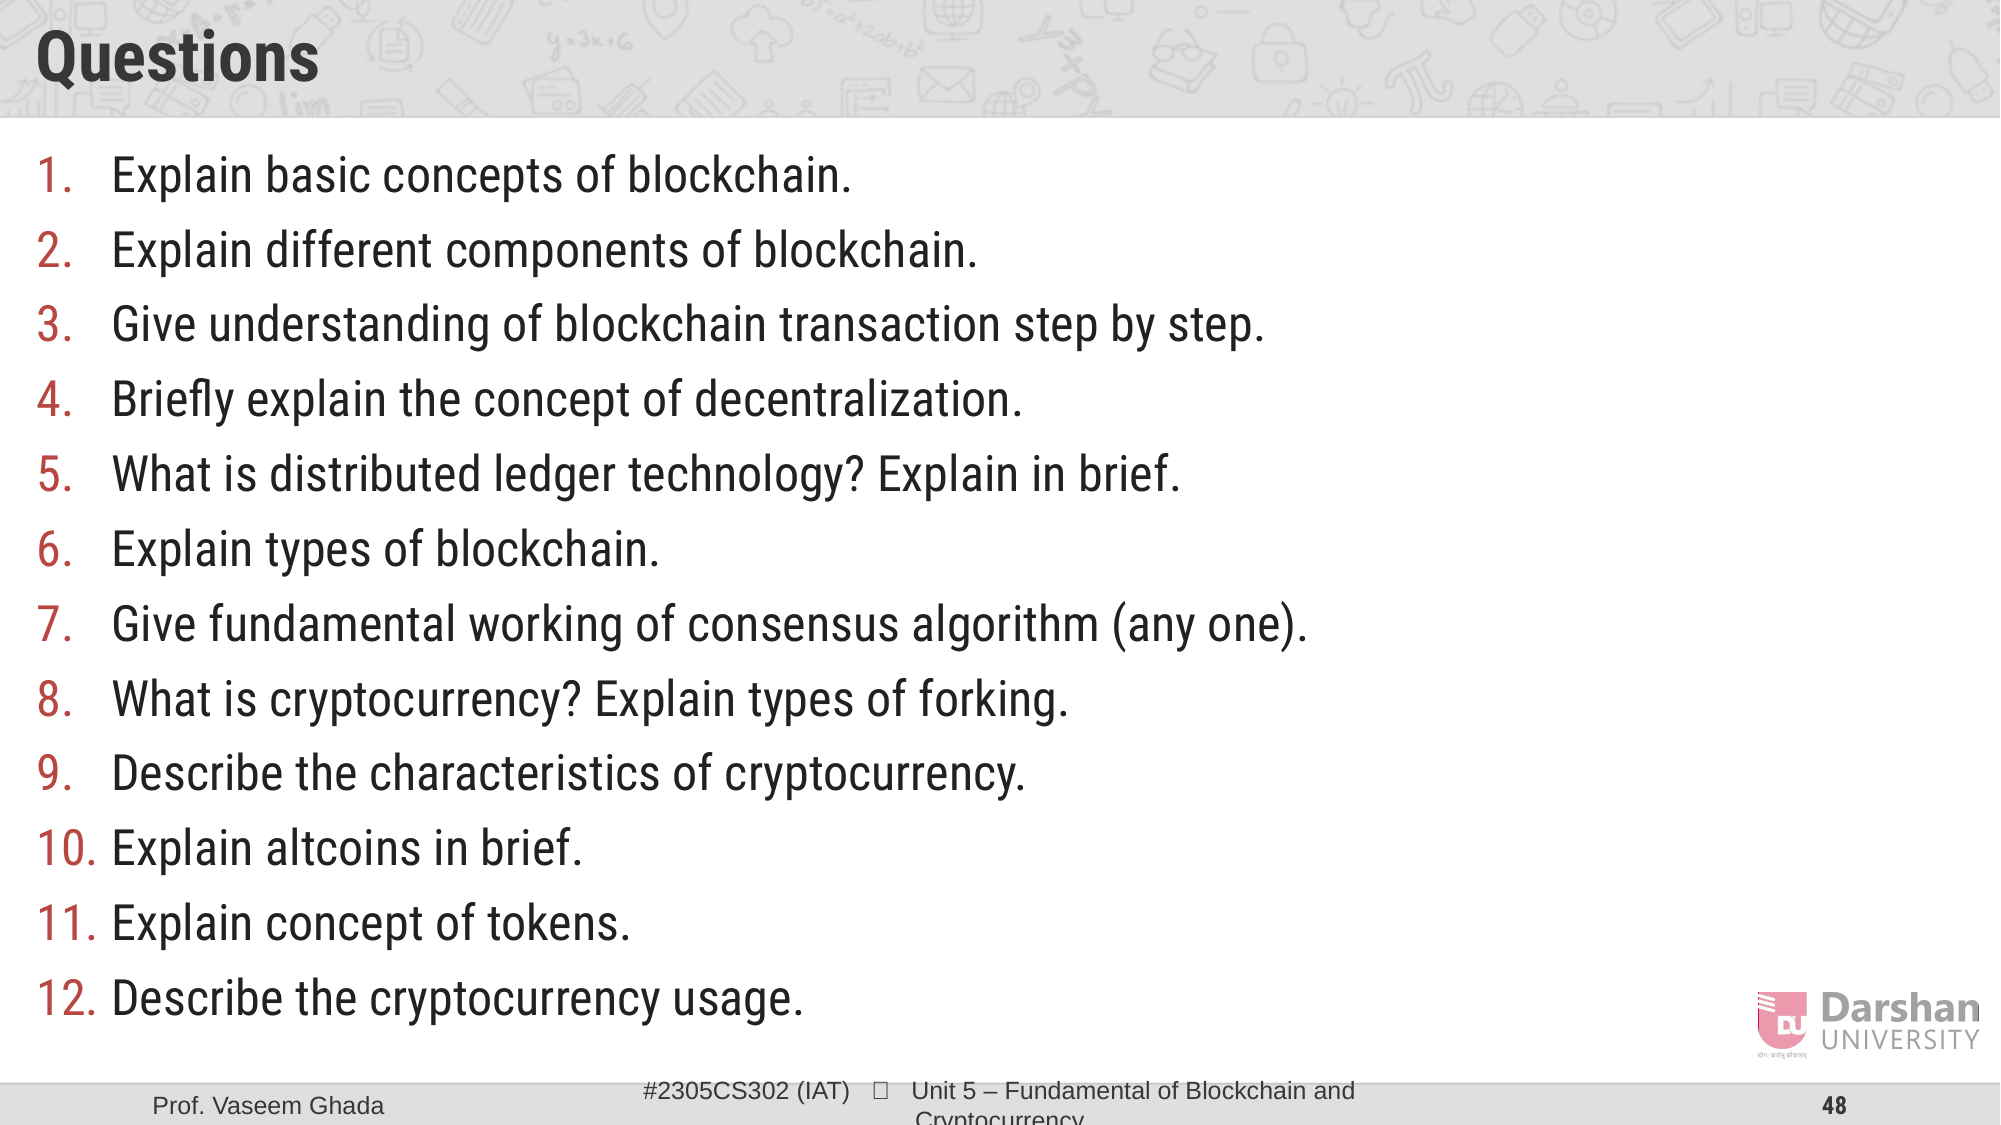

# Questions
Explain basic concepts of blockchain.
Explain different components of blockchain.
Give understanding of blockchain transaction step by step.
Briefly explain the concept of decentralization.
What is distributed ledger technology? Explain in brief.
Explain types of blockchain.
Give fundamental working of consensus algorithm (any one).
What is cryptocurrency? Explain types of forking.
Describe the characteristics of cryptocurrency.
Explain altcoins in brief.
Explain concept of tokens.
Describe the cryptocurrency usage.